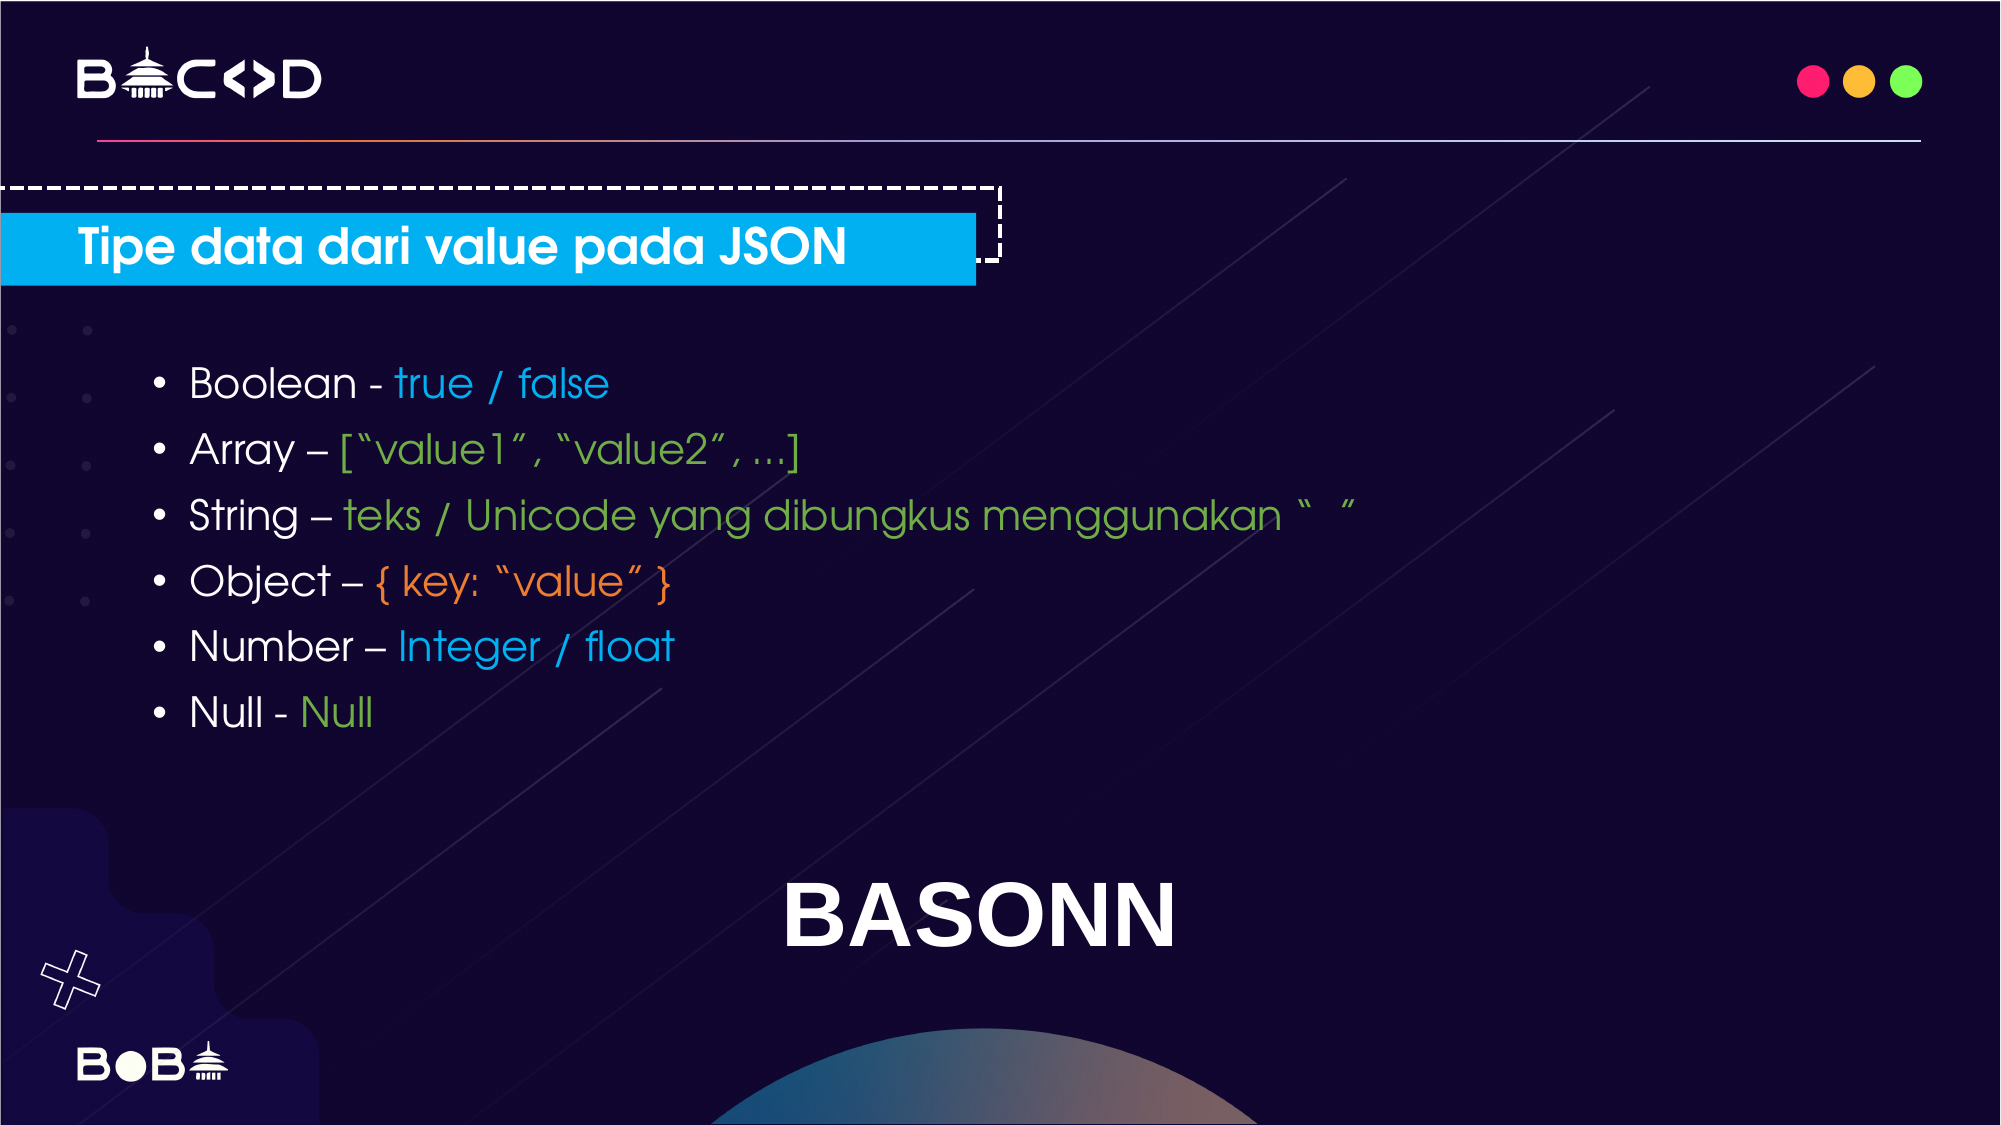

Tipe data dari value pada JSON
Boolean - true / false
Array – [“value1”, “value2”, …]
String – teks / Unicode yang dibungkus menggunakan “  ”
Object – { key: “value” }
Number – Integer / float
Null - Null

BASONN